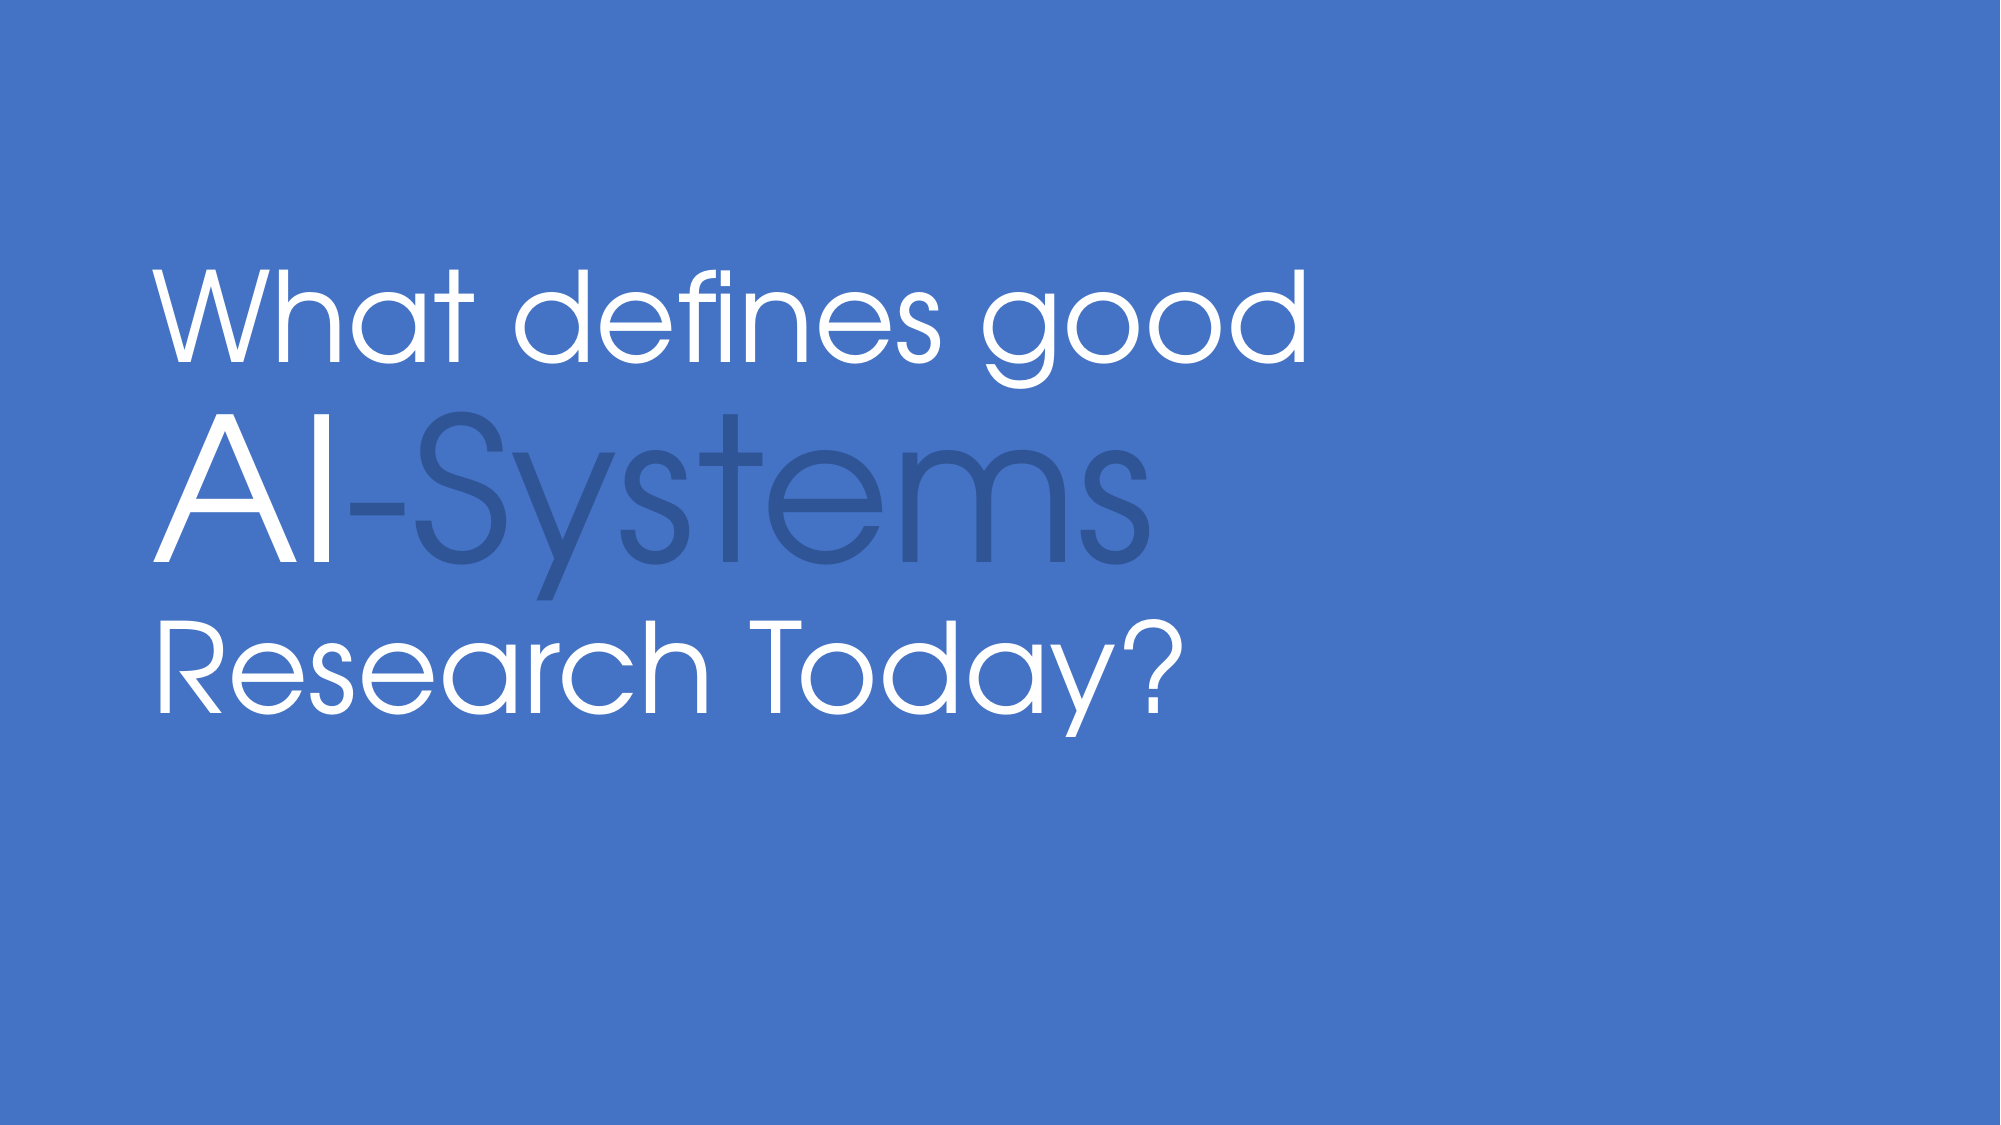

# What defines good AI-Systems Research Today?